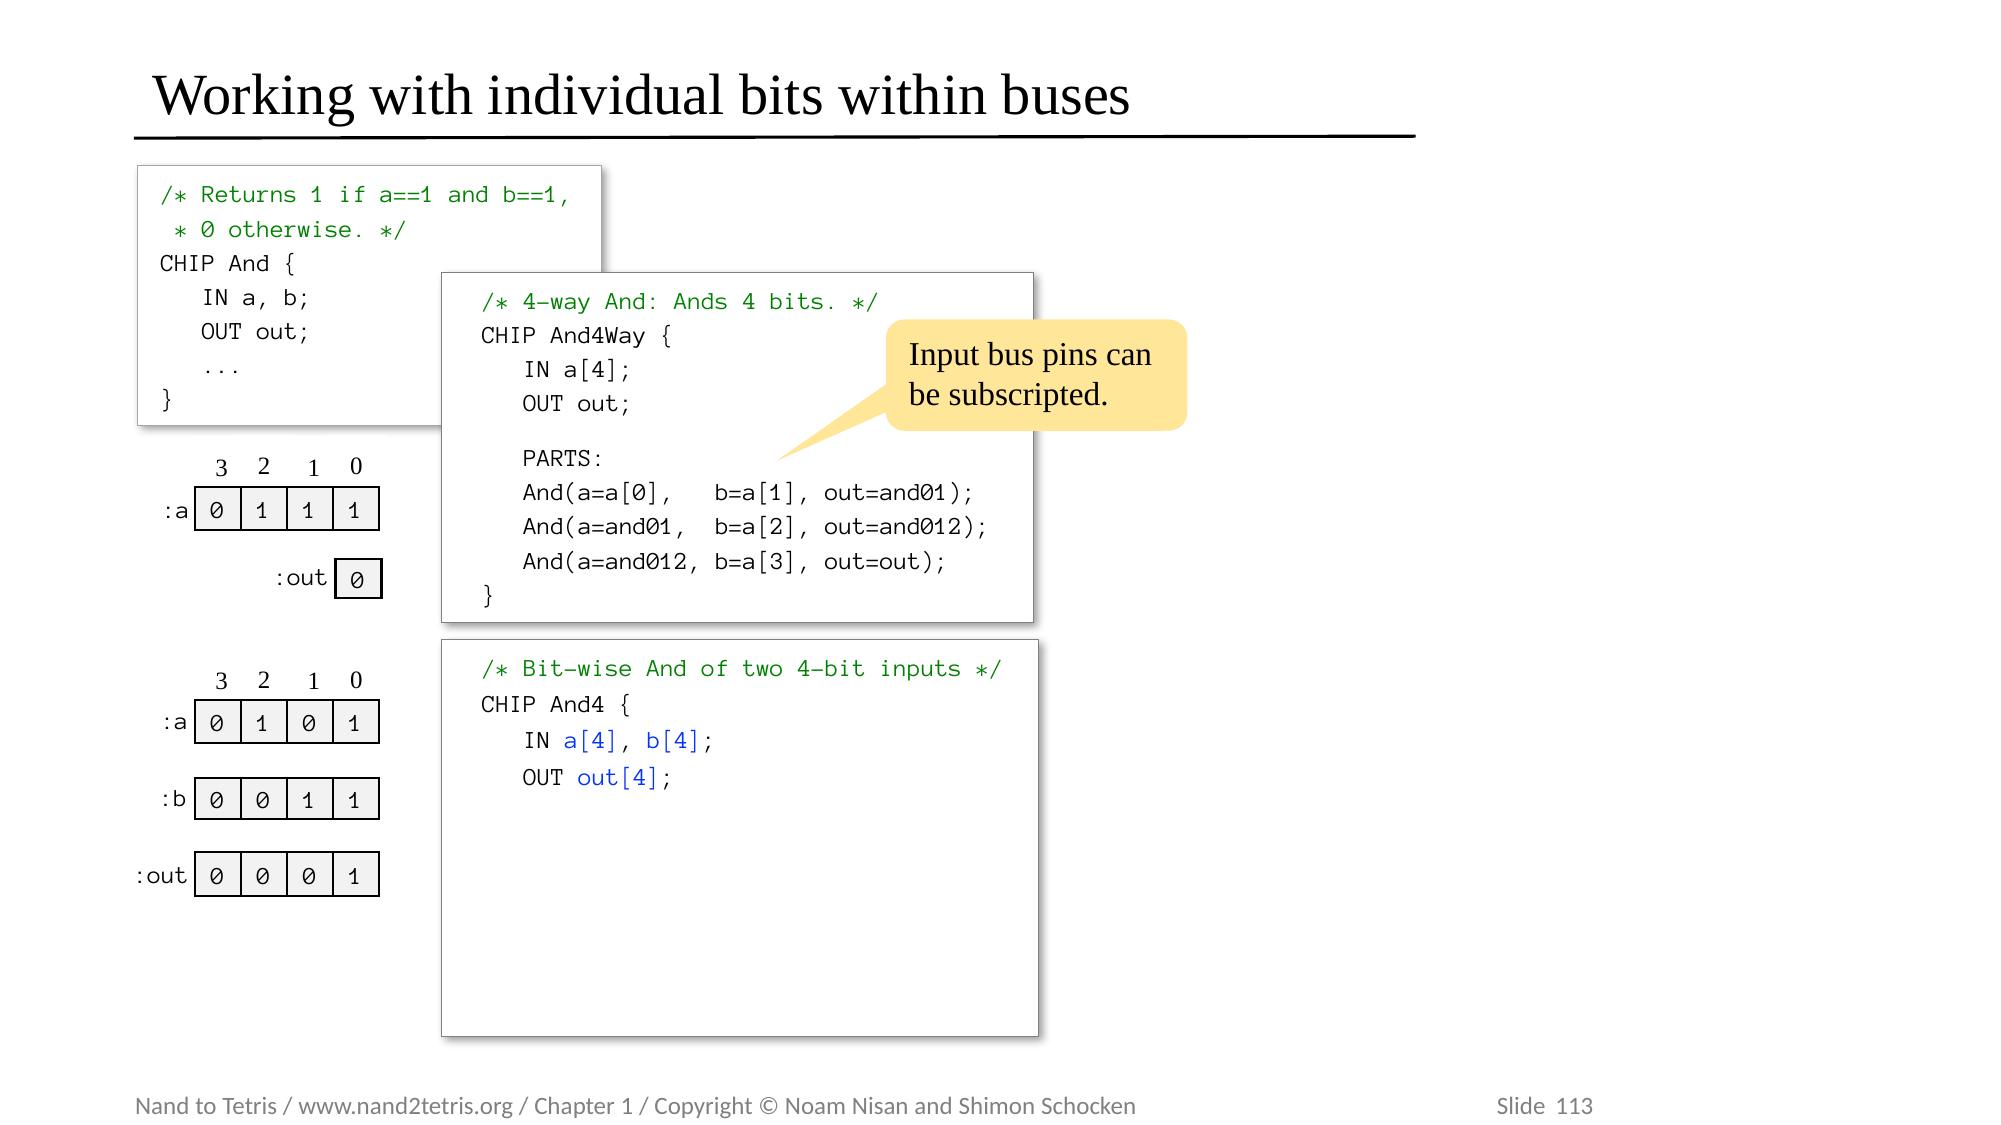

# Working with individual bits within buses
/* Returns 1 if a==1 and b==1,
 * 0 otherwise. */
CHIP And {
   IN a, b;
   OUT out;
   ...
}
/* 4-way And: Ands 4 bits. */
CHIP And4Way {
   IN a[4];
   OUT out;
   PARTS:
   And(a=a[0],   b=a[1], out=and01);
   And(a=and01,  b=a[2], out=and012);
   And(a=and012, b=a[3], out=out);
}
Input bus pins can be subscripted.

2
0
3
1
a:
0
1
1
1
out:
0

2
0
3
1
a:
0
1
0
1
b:
0
0
1
1
out:
0
0
0
1
/* Bit-wise And of two 4-bit inputs */
CHIP And4 {
   IN a[4], b[4];
   OUT out[4];